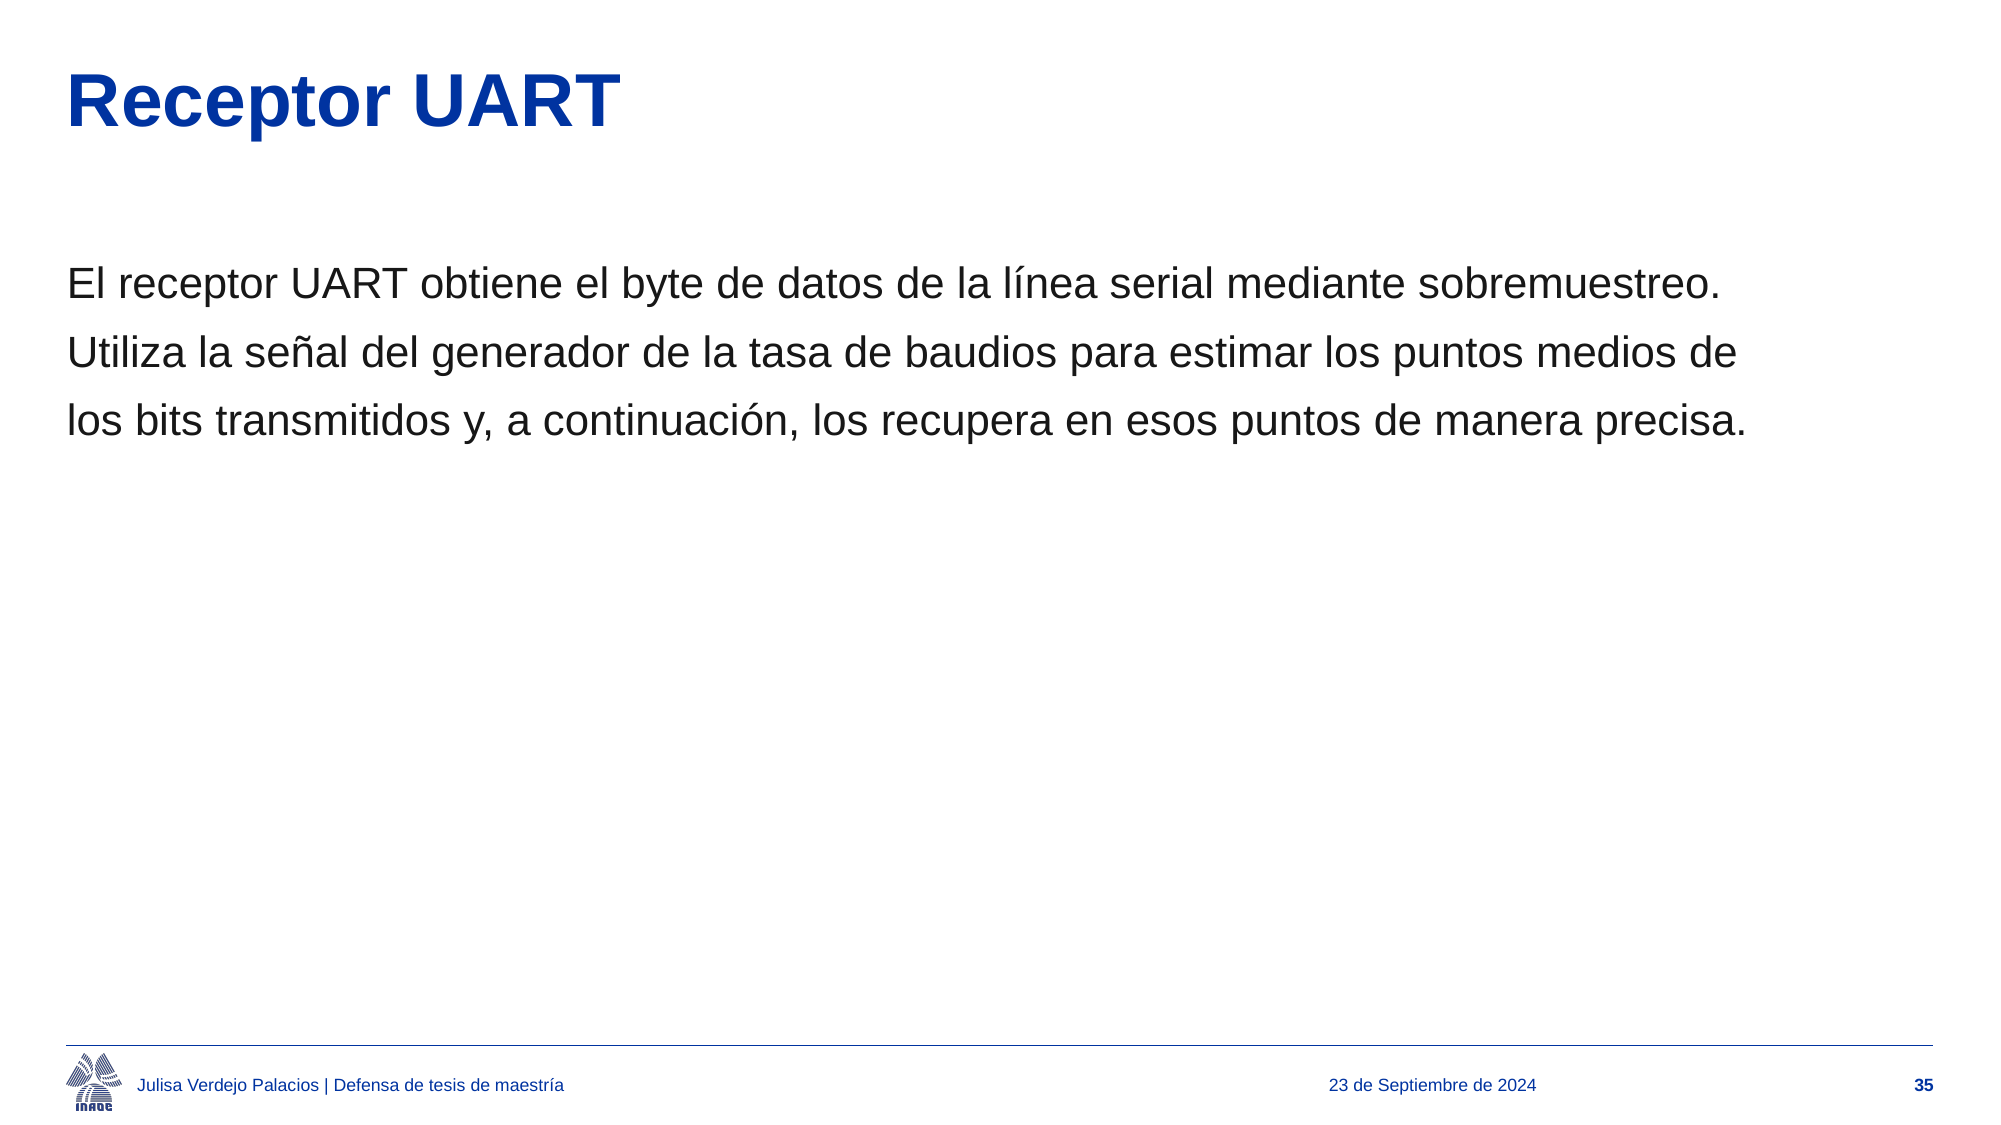

# Receptor UART
El receptor UART obtiene el byte de datos de la línea serial mediante sobremuestreo.
Utiliza la señal del generador de la tasa de baudios para estimar los puntos medios de
los bits transmitidos y, a continuación, los recupera en esos puntos de manera precisa.
Julisa Verdejo Palacios | Defensa de tesis de maestría
23 de Septiembre de 2024
35